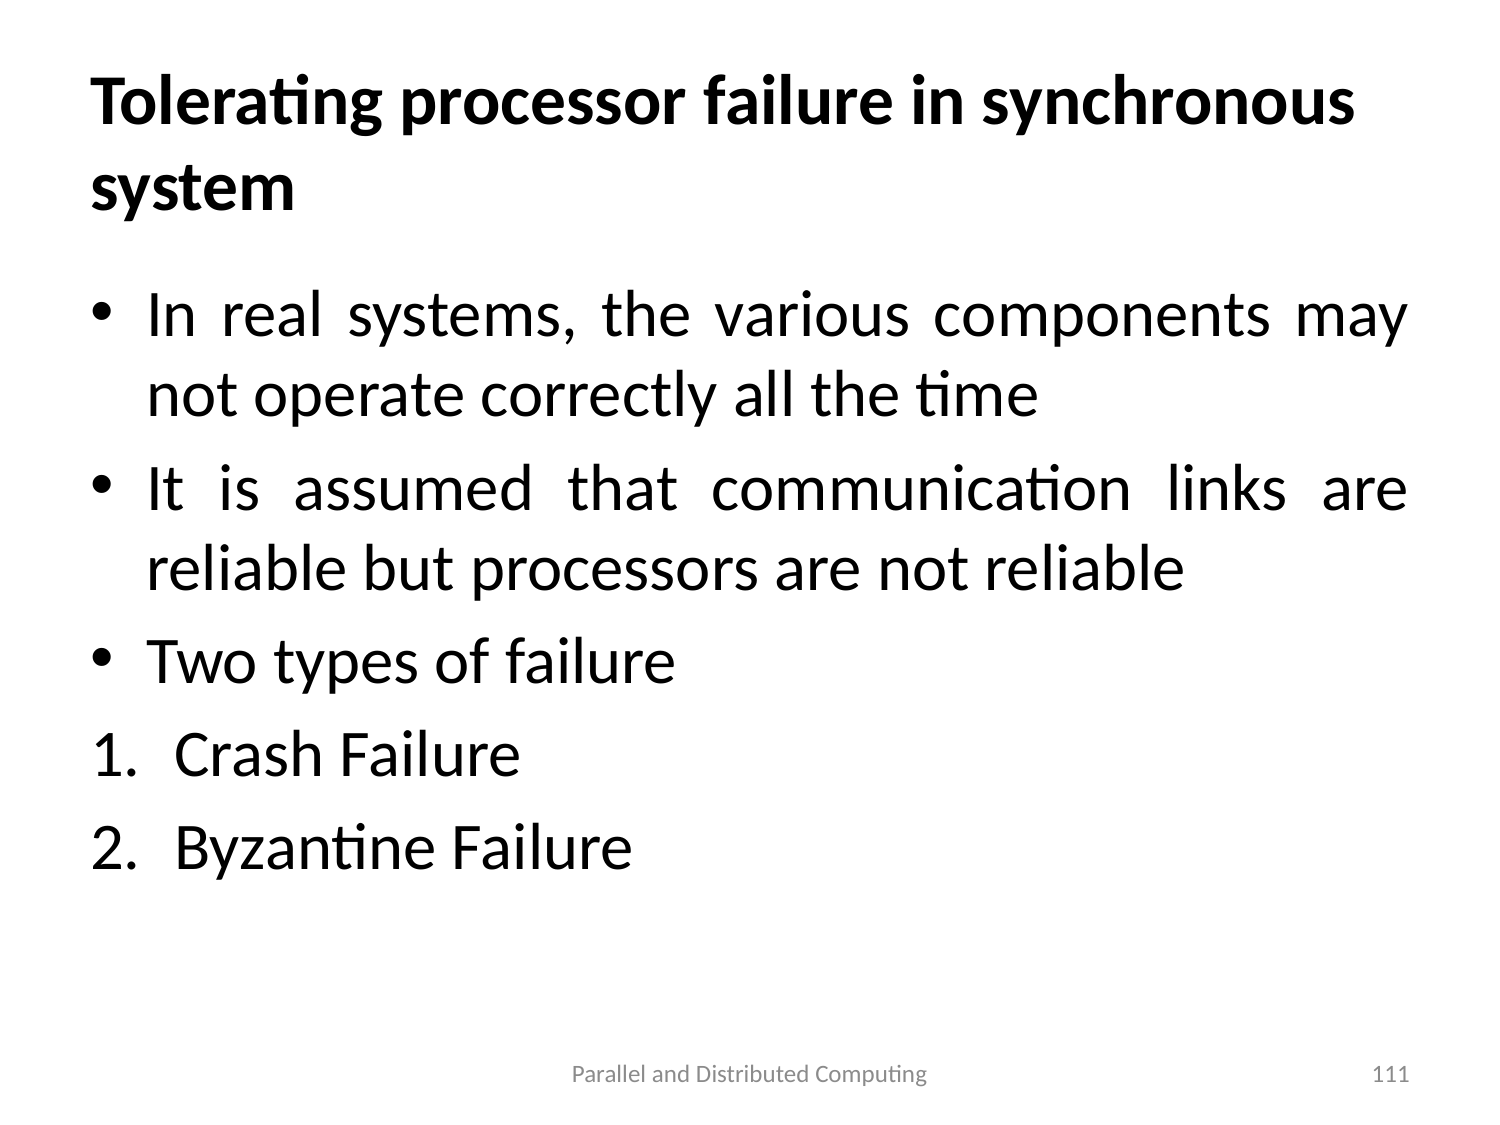

# Tolerating processor failure in synchronous system
In real systems, the various components may not operate correctly all the time
It is assumed that communication links are reliable but processors are not reliable
Two types of failure
Crash Failure
Byzantine Failure
Parallel and Distributed Computing
111